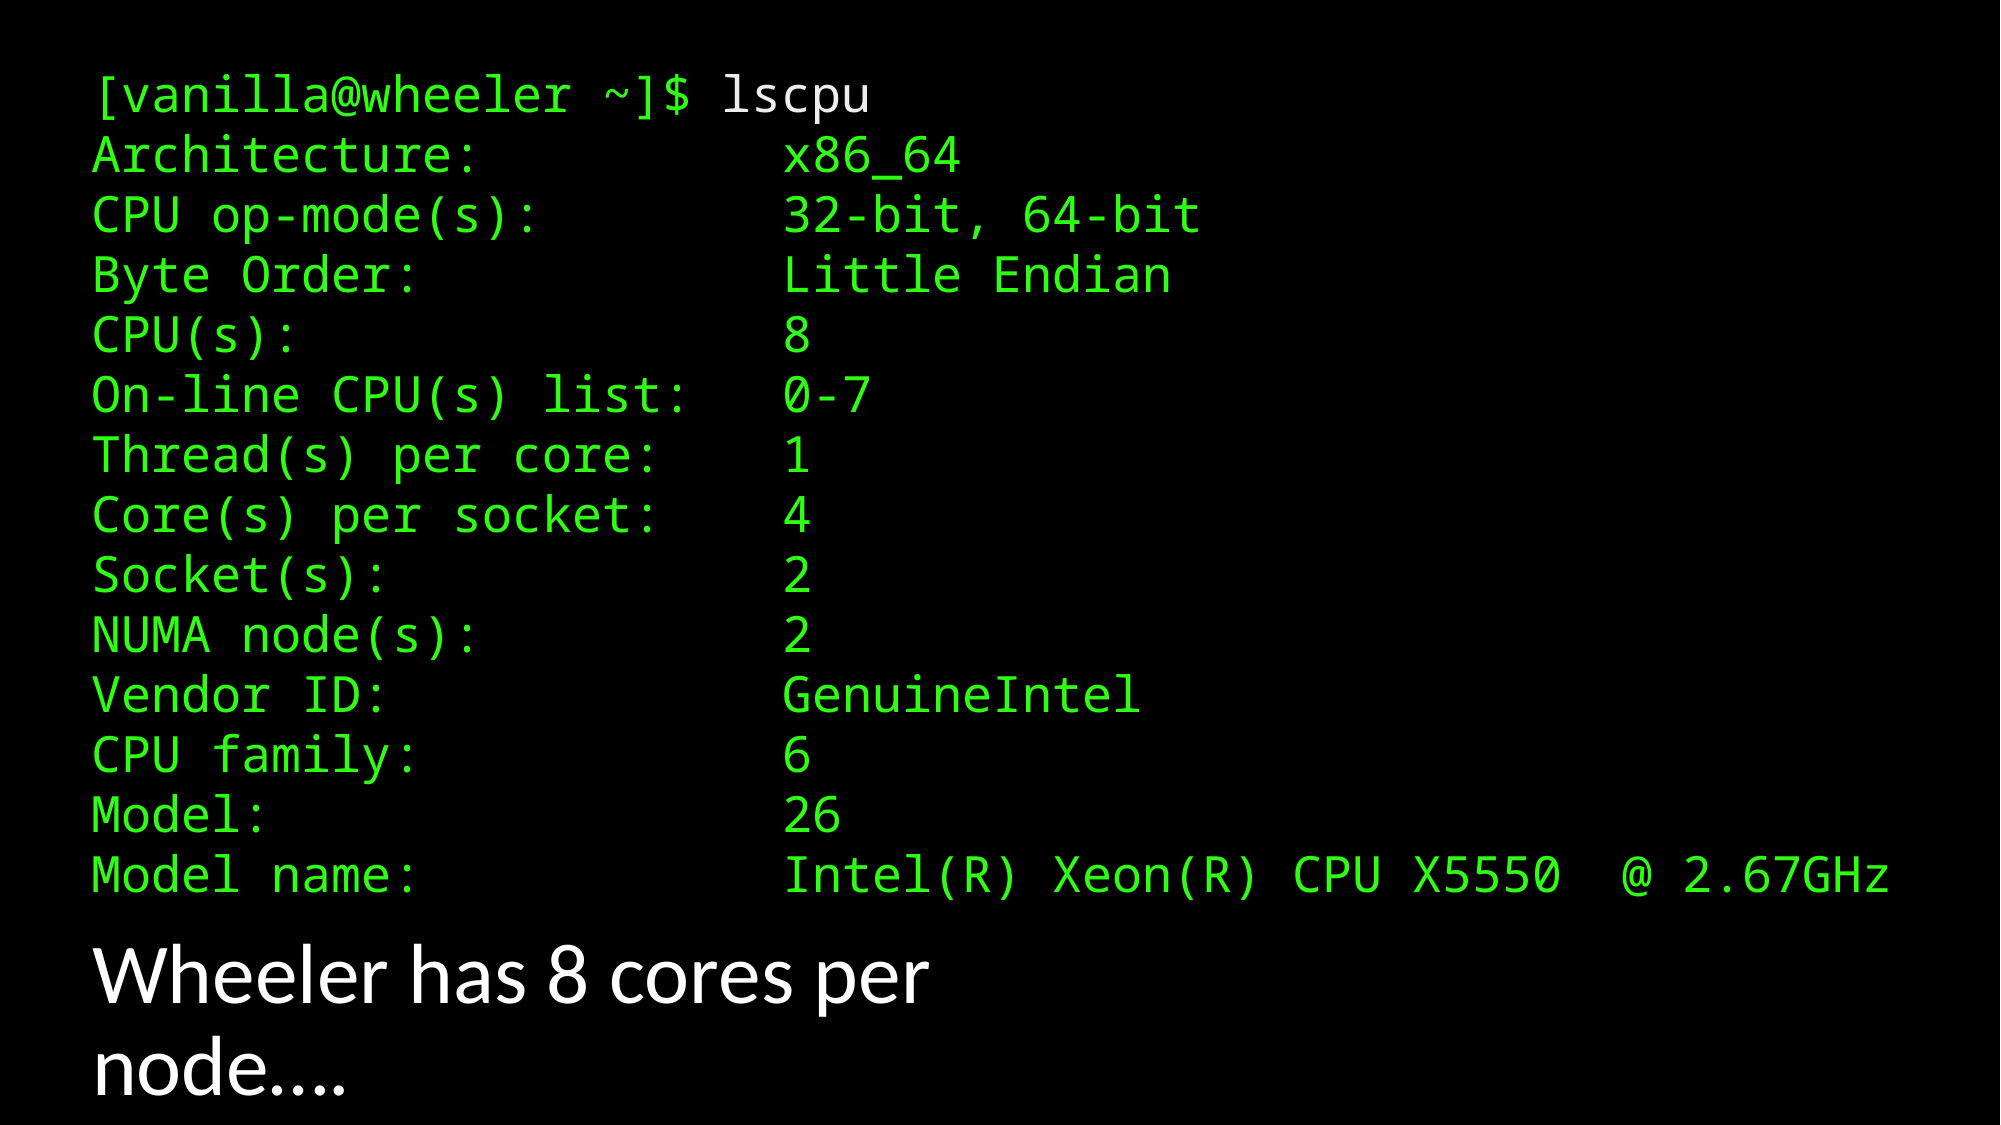

[vanilla@wheeler ~]$ lscpu
Architecture:          x86_64
CPU op-mode(s):        32-bit, 64-bit
Byte Order:            Little Endian
CPU(s):                8
On-line CPU(s) list:   0-7
Thread(s) per core:    1
Core(s) per socket:    4
Socket(s):             2
NUMA node(s):          2
Vendor ID:             GenuineIntel
CPU family:            6
Model:                 26
Model name:            Intel(R) Xeon(R) CPU X5550  @ 2.67GHz
Wheeler has 8 cores per node….